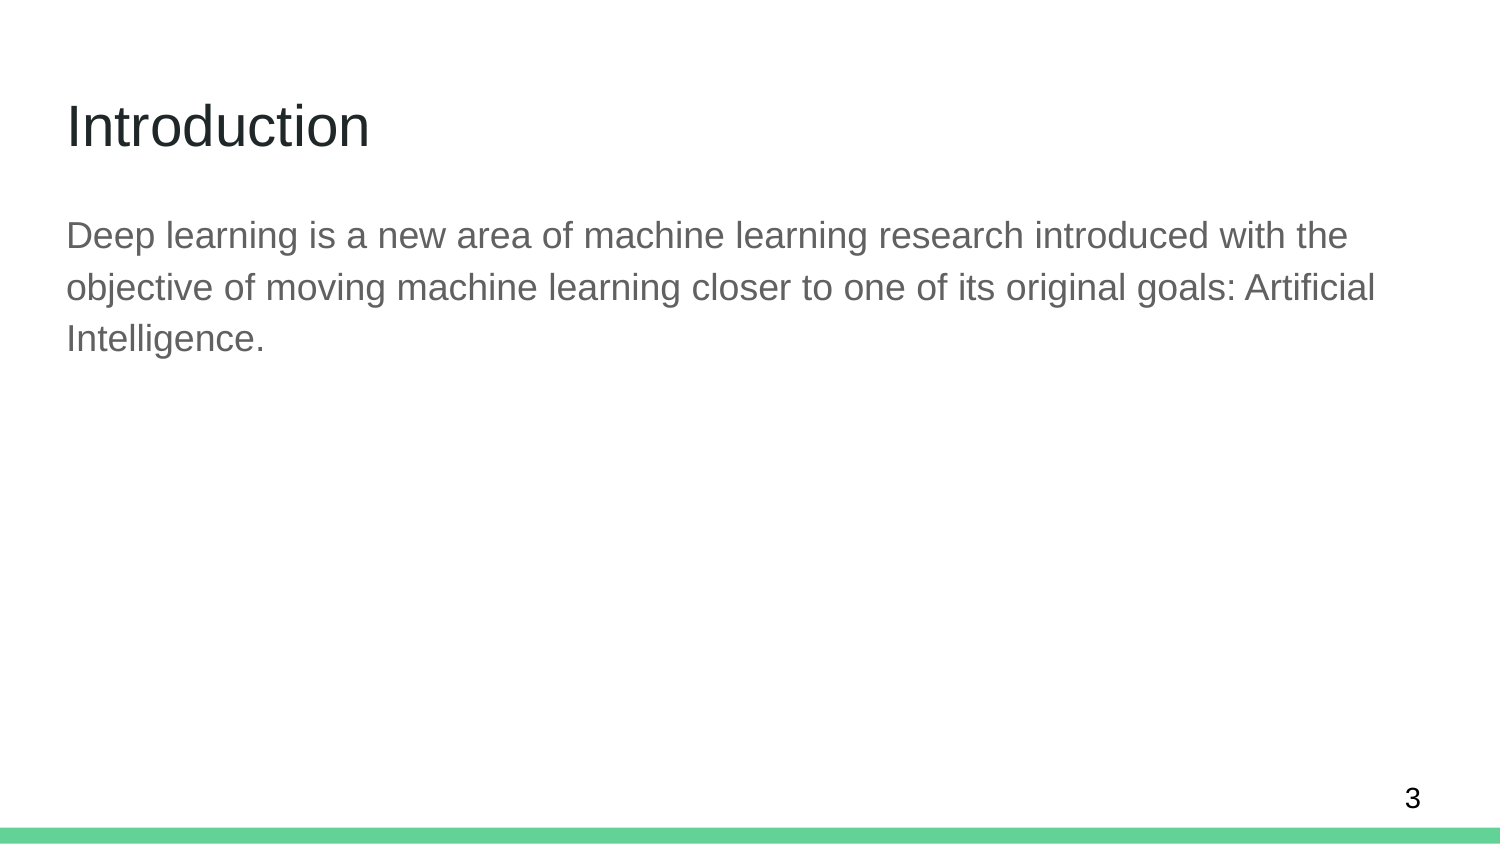

# Introduction
Deep learning is a new area of machine learning research introduced with the objective of moving machine learning closer to one of its original goals: Artificial Intelligence.
3